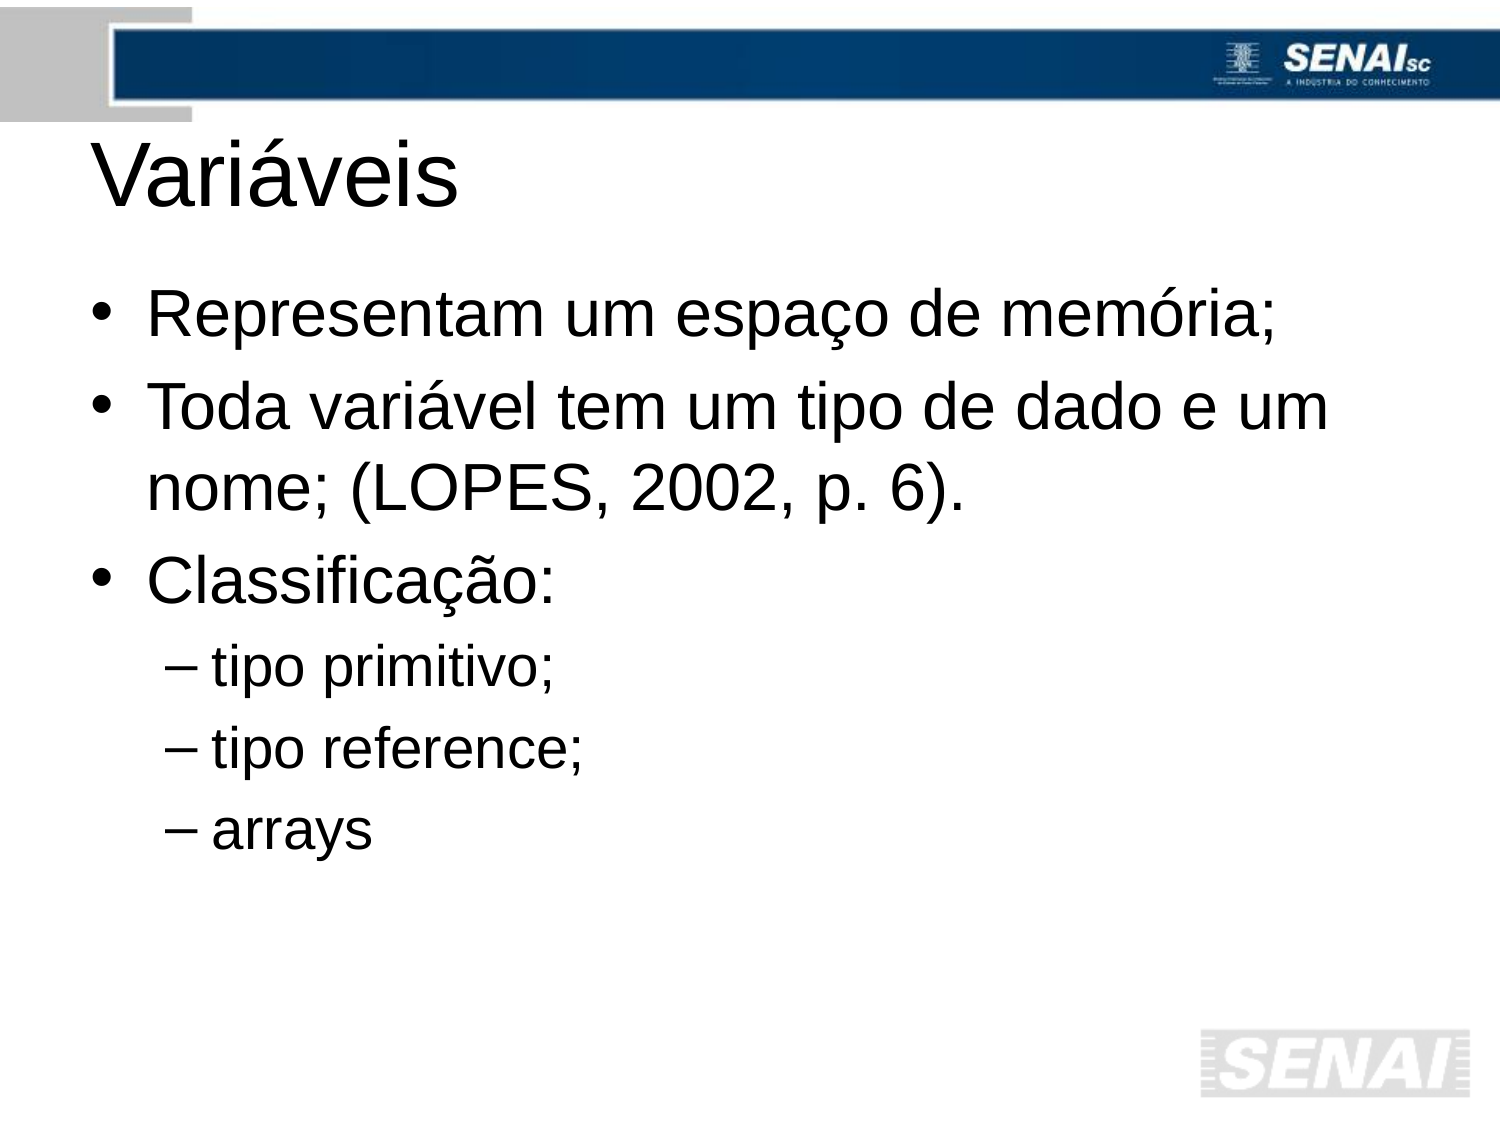

# Variáveis
Representam um espaço de memória;
Toda variável tem um tipo de dado e um nome; (LOPES, 2002, p. 6).
Classificação:
tipo primitivo;
tipo reference;
arrays